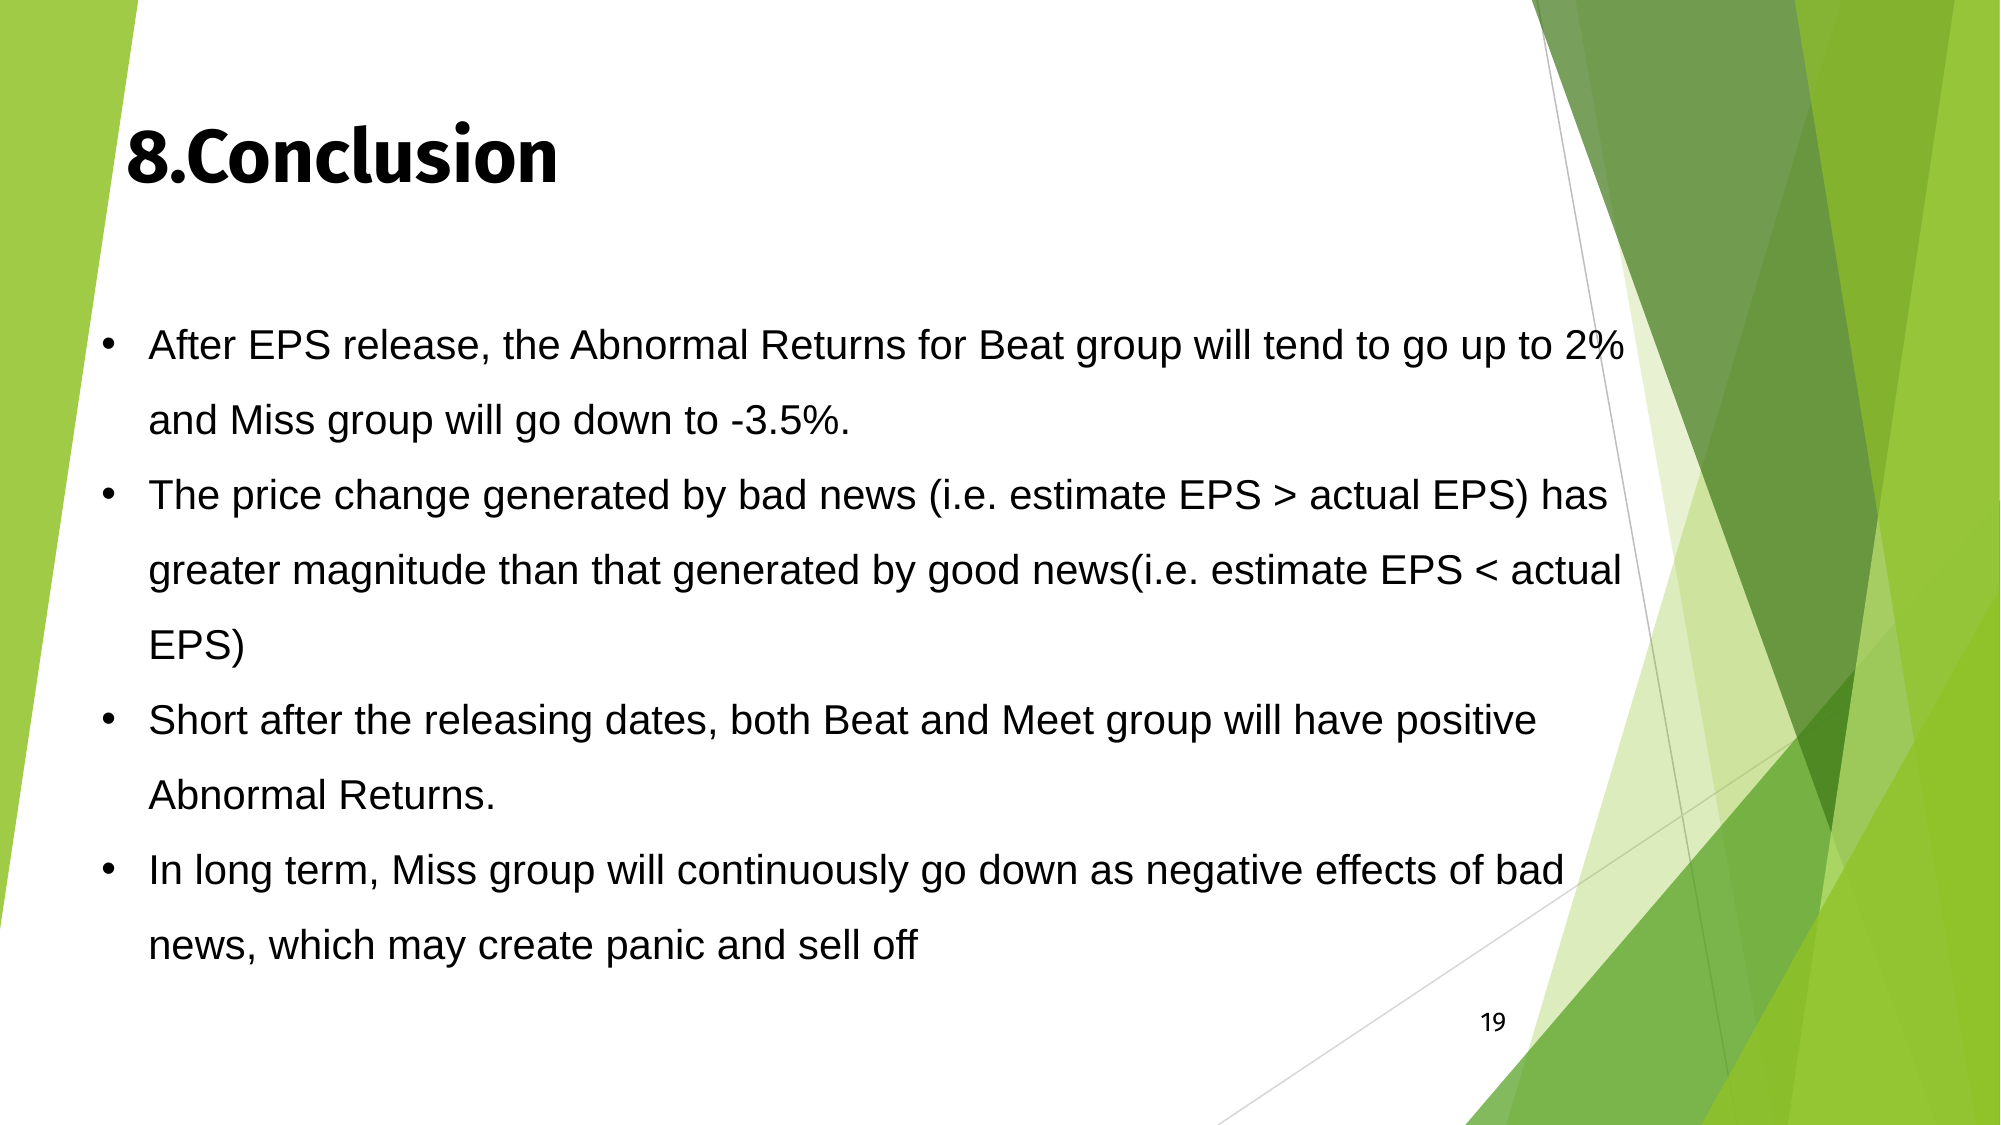

8.Conclusion
After EPS release, the Abnormal Returns for Beat group will tend to go up to 2% and Miss group will go down to -3.5%.
The price change generated by bad news (i.e. estimate EPS > actual EPS) has greater magnitude than that generated by good news(i.e. estimate EPS < actual EPS)
Short after the releasing dates, both Beat and Meet group will have positive Abnormal Returns.
In long term, Miss group will continuously go down as negative effects of bad news, which may create panic and sell off

19